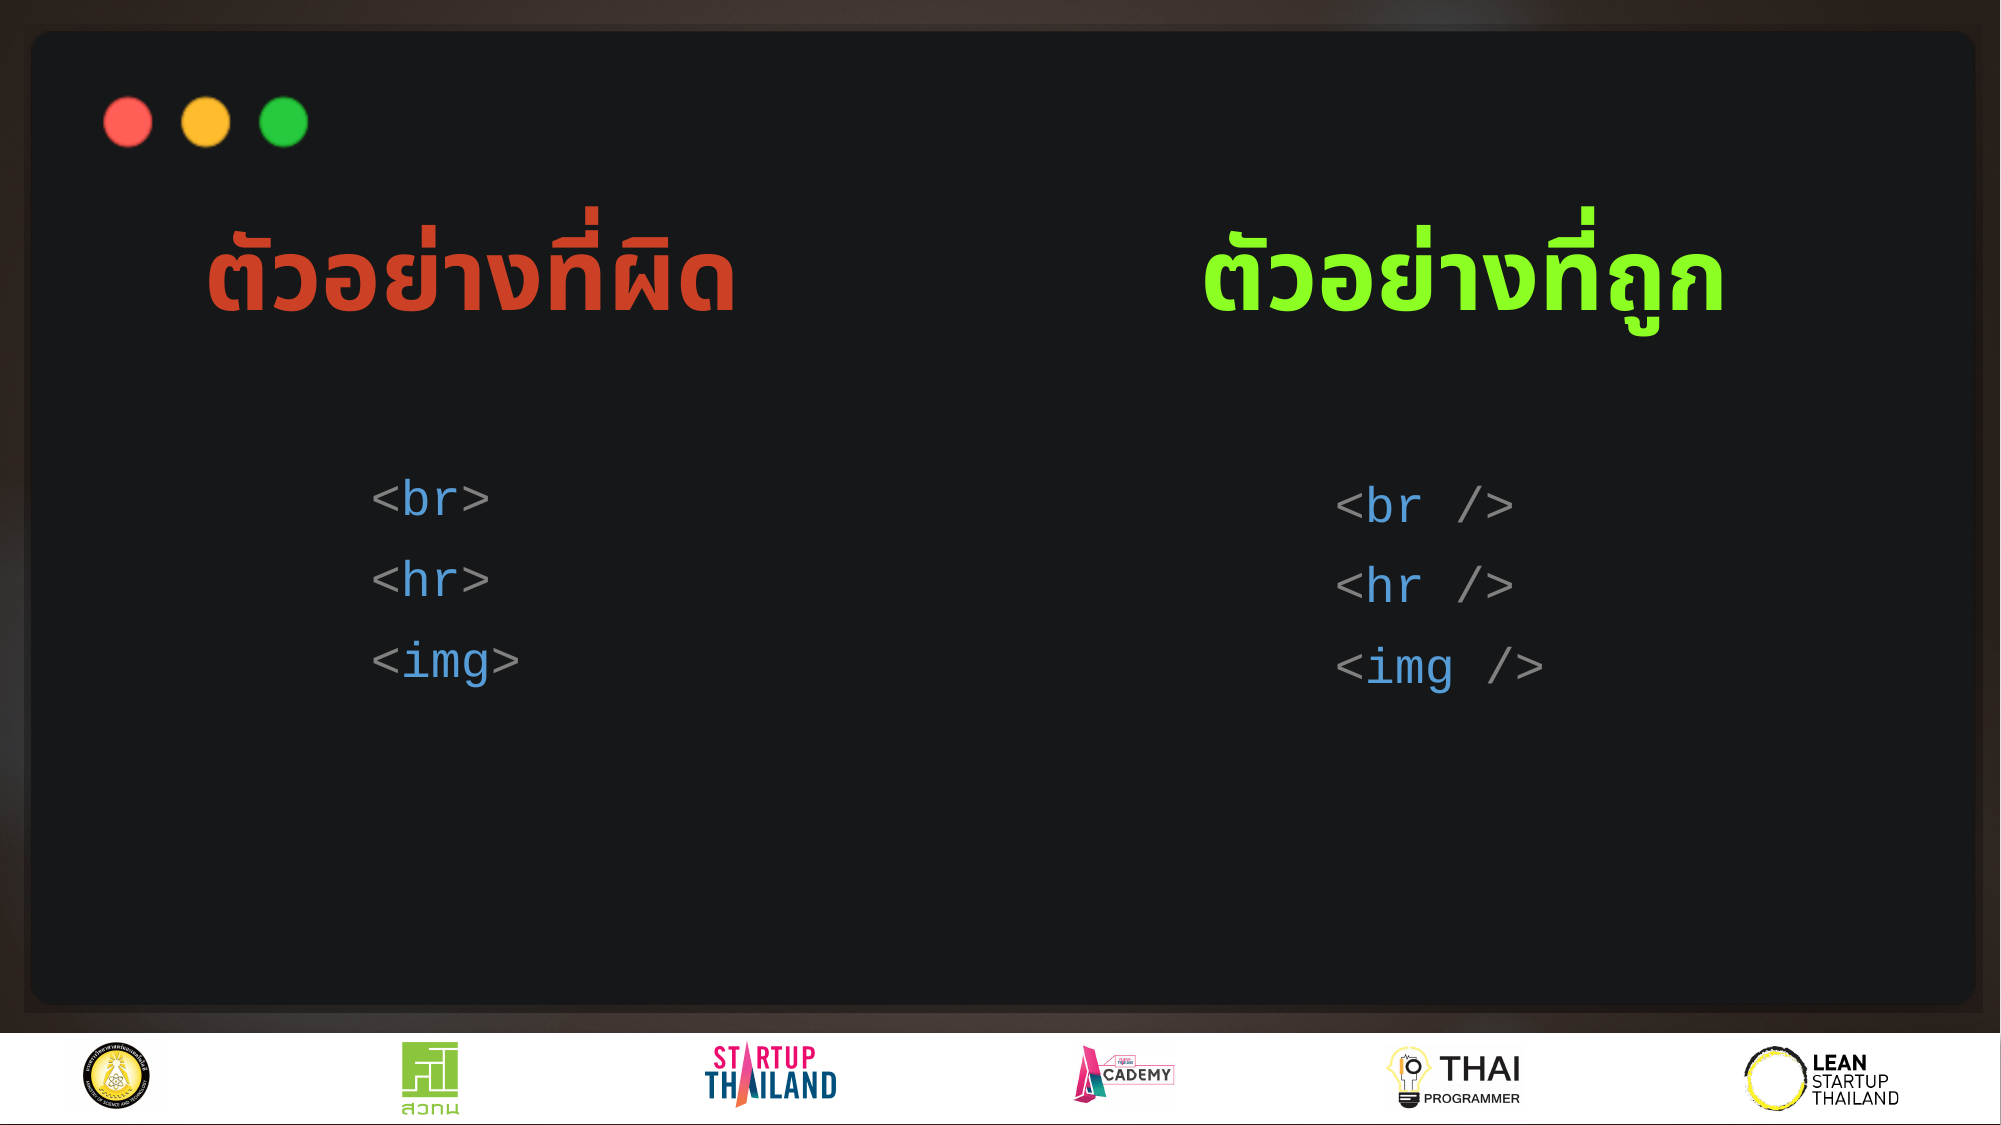

ตัวอย่างที่ผิด
ตัวอย่างที่ถูก
<br />
<hr />
<img />
<br>
<hr>
<img>